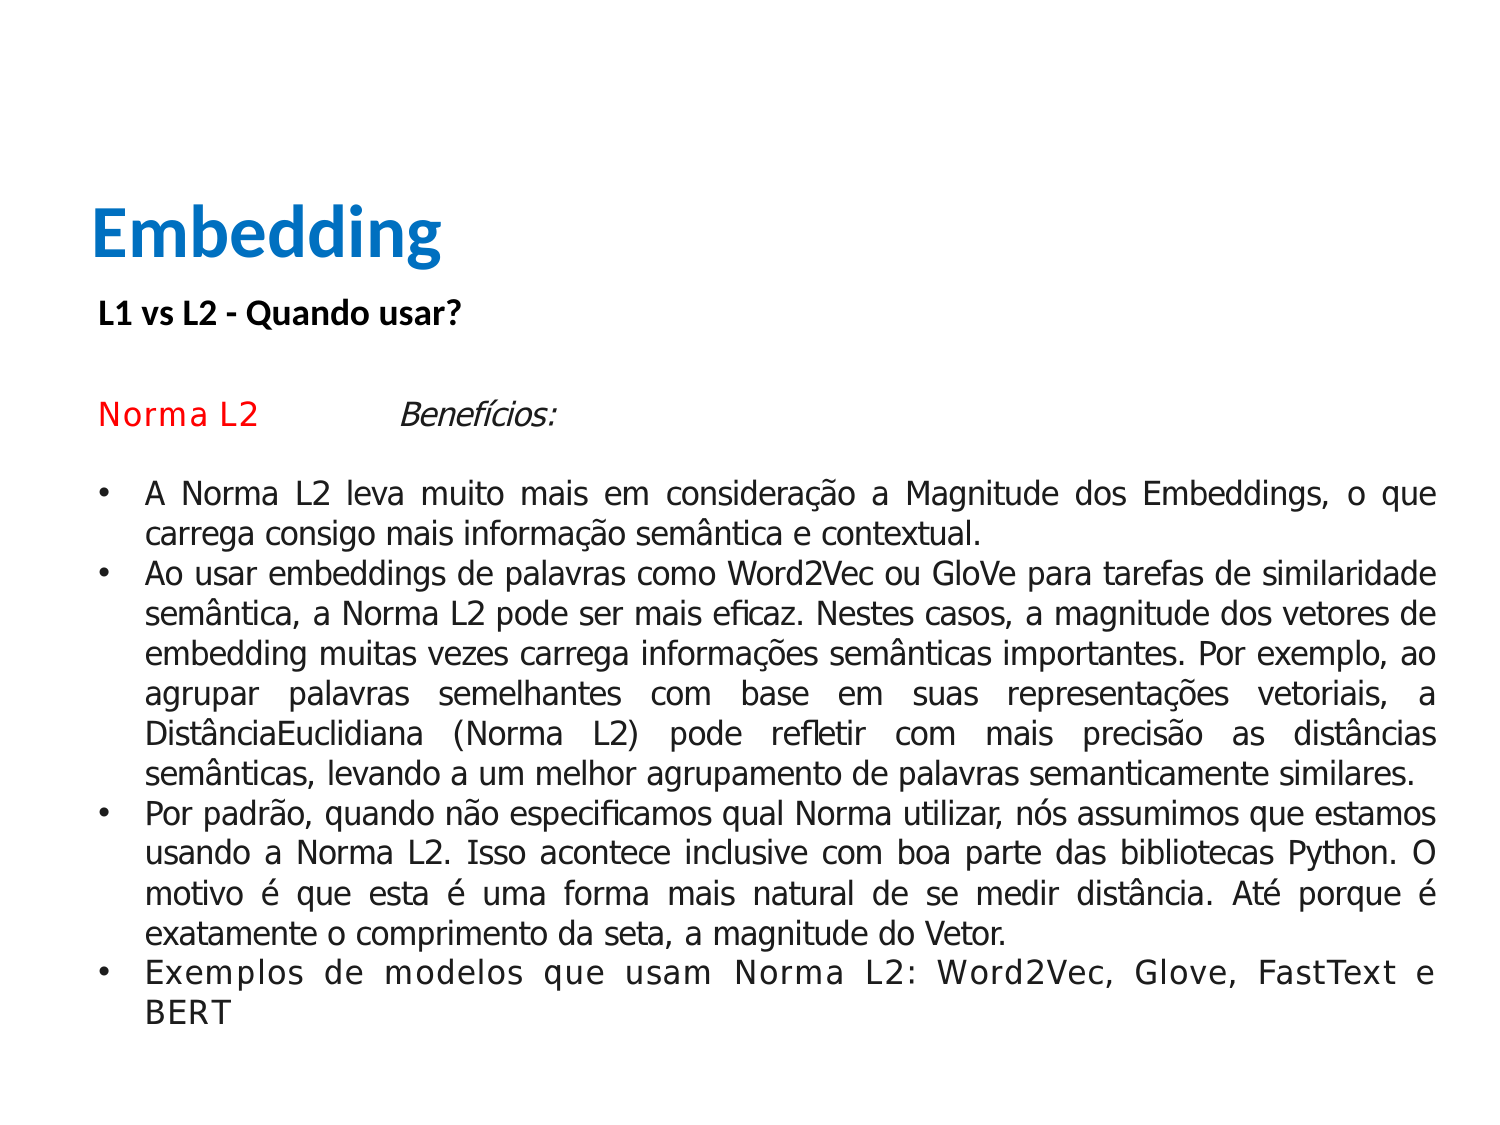

Embedding
L1 vs L2 - Quando usar?
Norma L2 	Benefícios:

A Norma L2 leva muito mais em consideração a Magnitude dos Embeddings, o que carrega consigo mais informação semântica e contextual.
Ao usar embeddings de palavras como Word2Vec ou GloVe para tarefas de similaridade semântica, a Norma L2 pode ser mais eficaz. Nestes casos, a magnitude dos vetores de embedding muitas vezes carrega informações semânticas importantes. Por exemplo, ao agrupar palavras semelhantes com base em suas representações vetoriais, a DistânciaEuclidiana (Norma L2) pode refletir com mais precisão as distâncias semânticas, levando a um melhor agrupamento de palavras semanticamente similares.
Por padrão, quando não especificamos qual Norma utilizar, nós assumimos que estamos usando a Norma L2. Isso acontece inclusive com boa parte das bibliotecas Python. O motivo é que esta é uma forma mais natural de se medir distância. Até porque é exatamente o comprimento da seta, a magnitude do Vetor.
Exemplos de modelos que usam Norma L2: Word2Vec, Glove, FastText e BERT